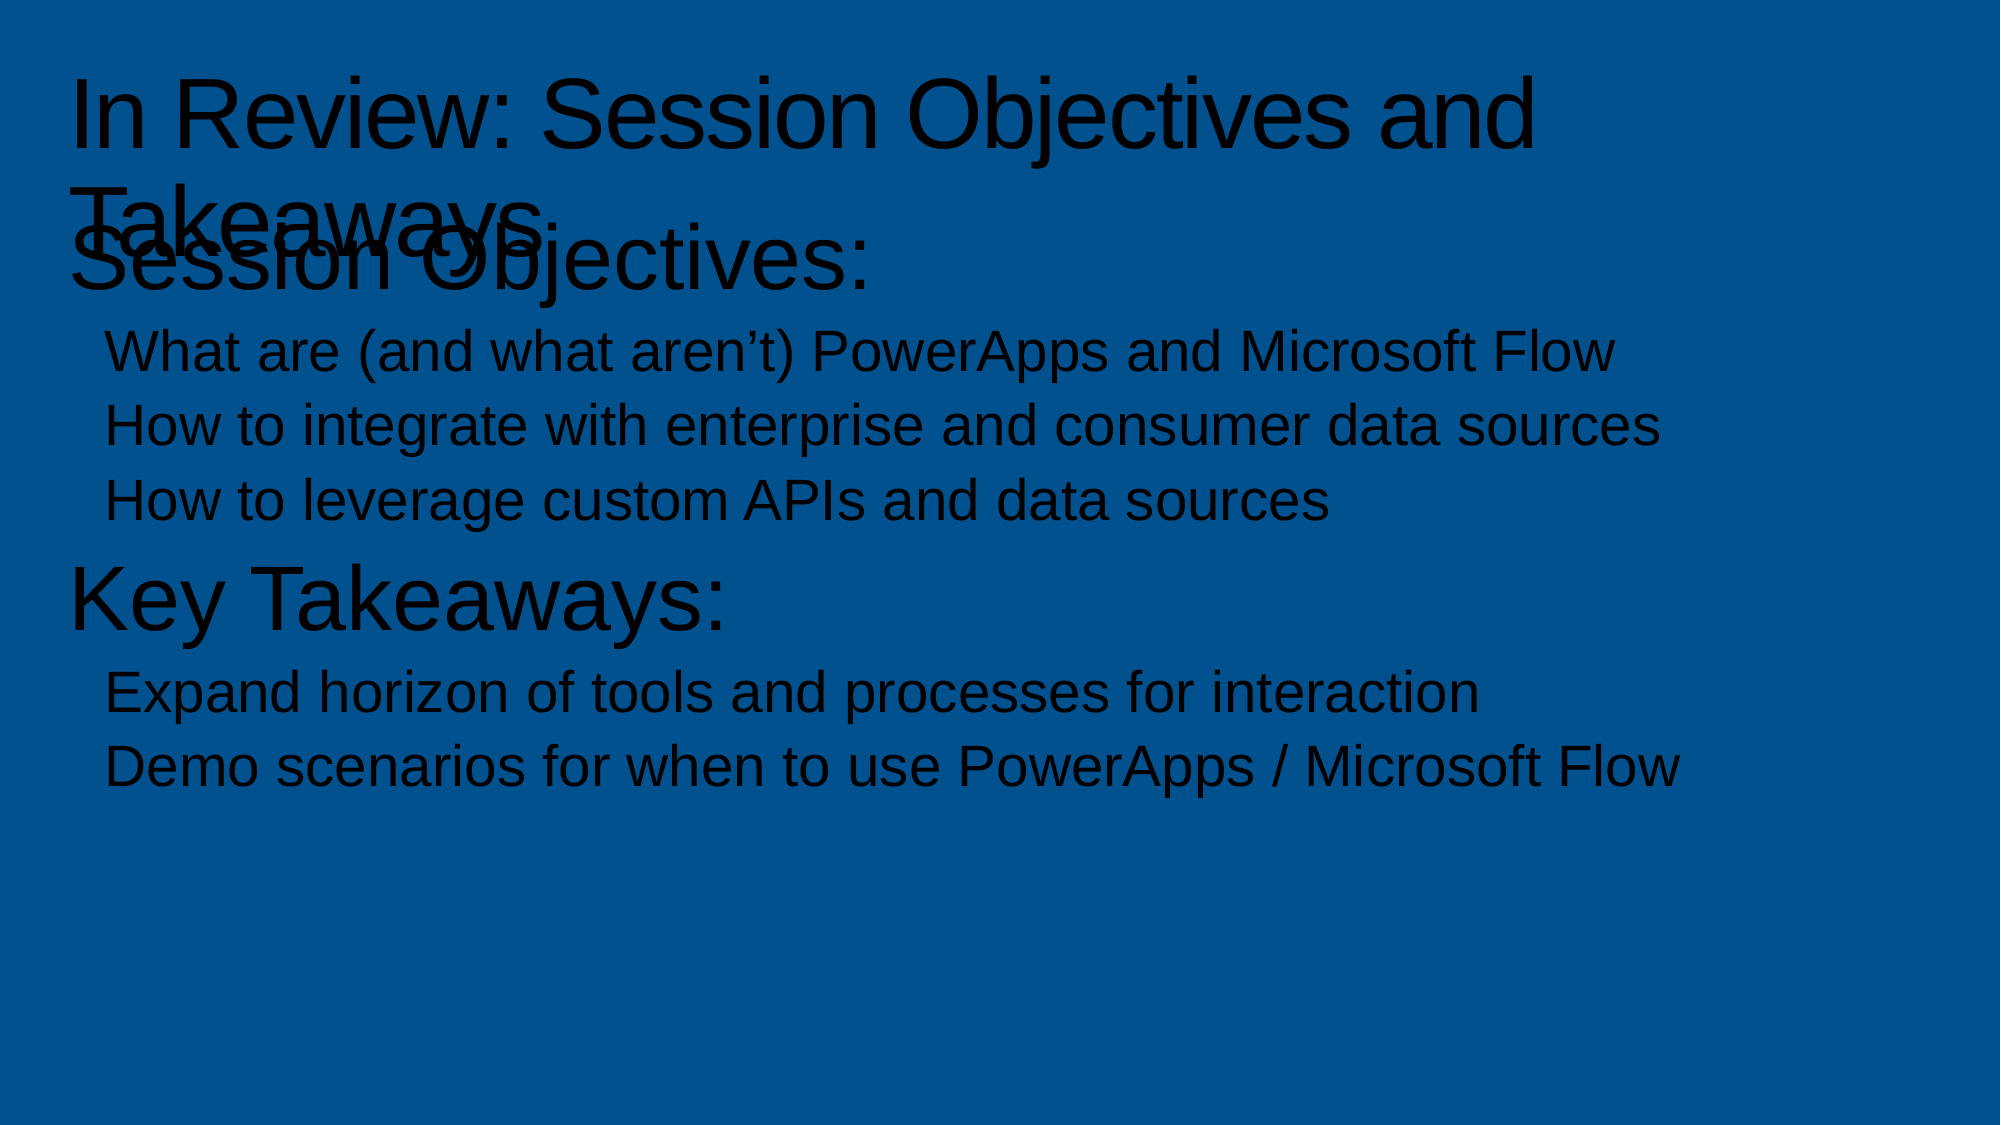

# In Review: Session Objectives and Takeaways
Session Objectives:
What are (and what aren’t) PowerApps and Microsoft Flow
How to integrate with enterprise and consumer data sources
How to leverage custom APIs and data sources
Key Takeaways:
Expand horizon of tools and processes for interaction
Demo scenarios for when to use PowerApps / Microsoft Flow